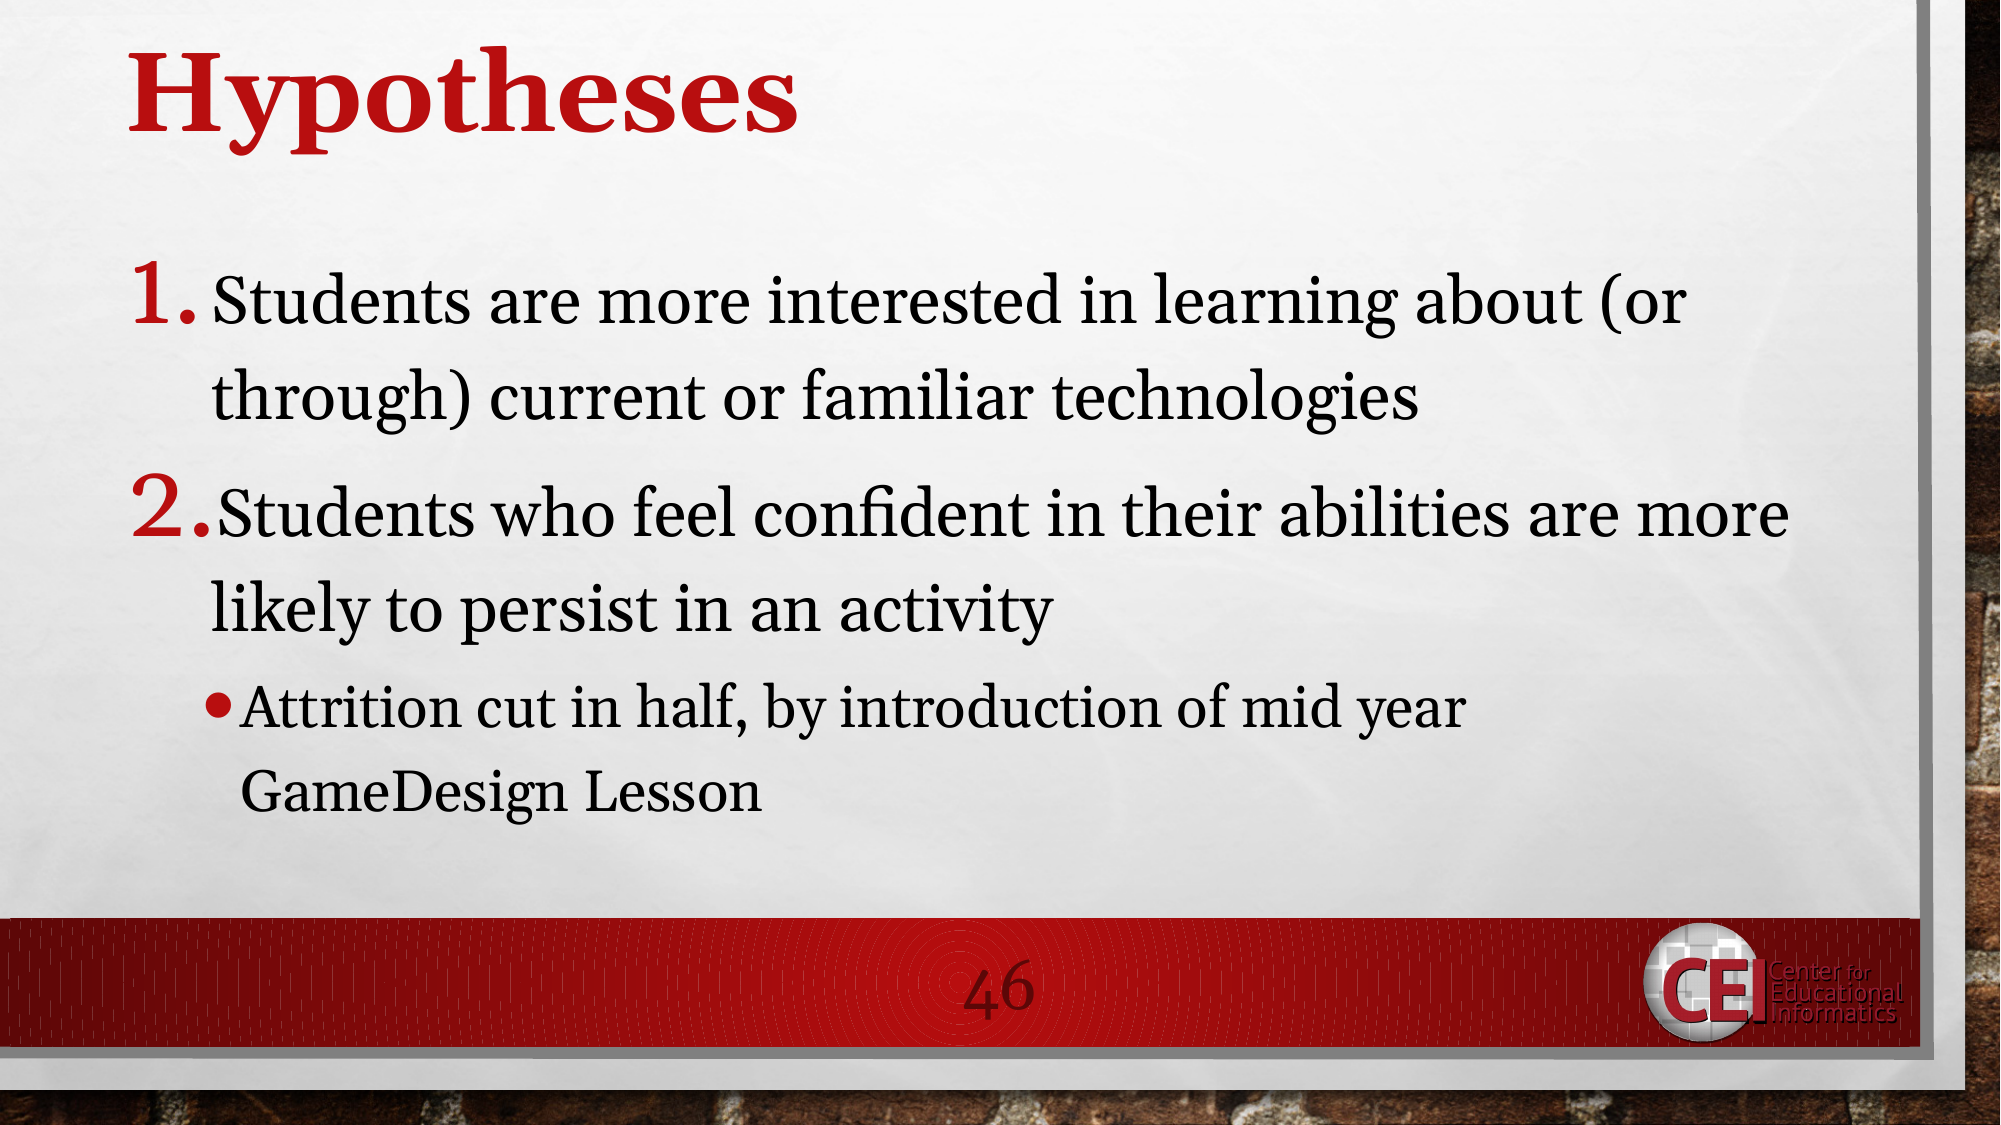

# Hypotheses
Students are more interested in learning about (or through) current or familiar technologies
Students who feel confident in their abilities are more likely to persist in an activity
Attrition cut in half, by introduction of mid year GameDesign Lesson
46